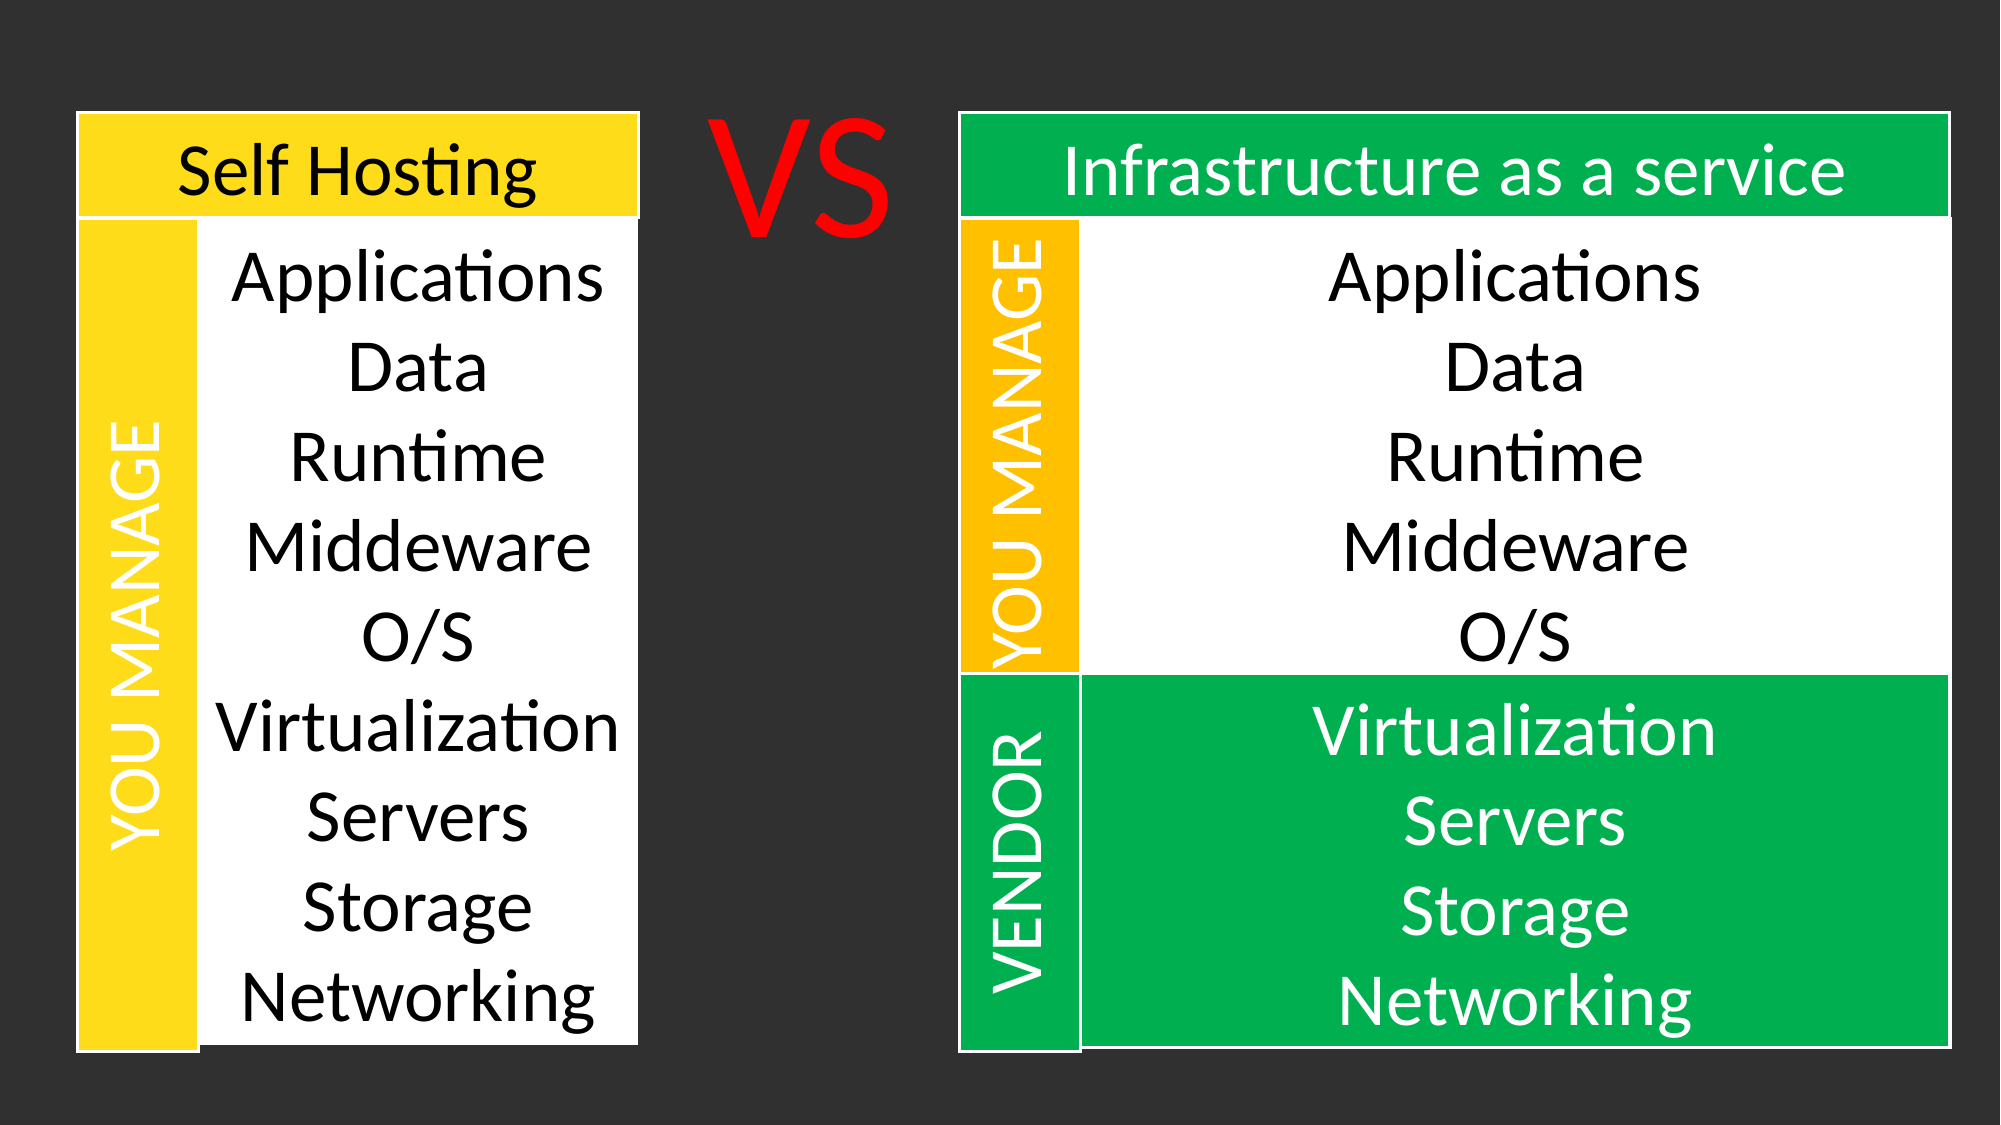

VS
Infrastructure as a service
Self Hosting
YOU MANAGE
Applications
Data
Runtime
Middeware
O/S
YOU MANAGE
Applications
Data
Runtime
Middeware
O/S
Virtualization
Servers
Storage
Networking
VENDOR
Virtualization
Servers
Storage
Networking